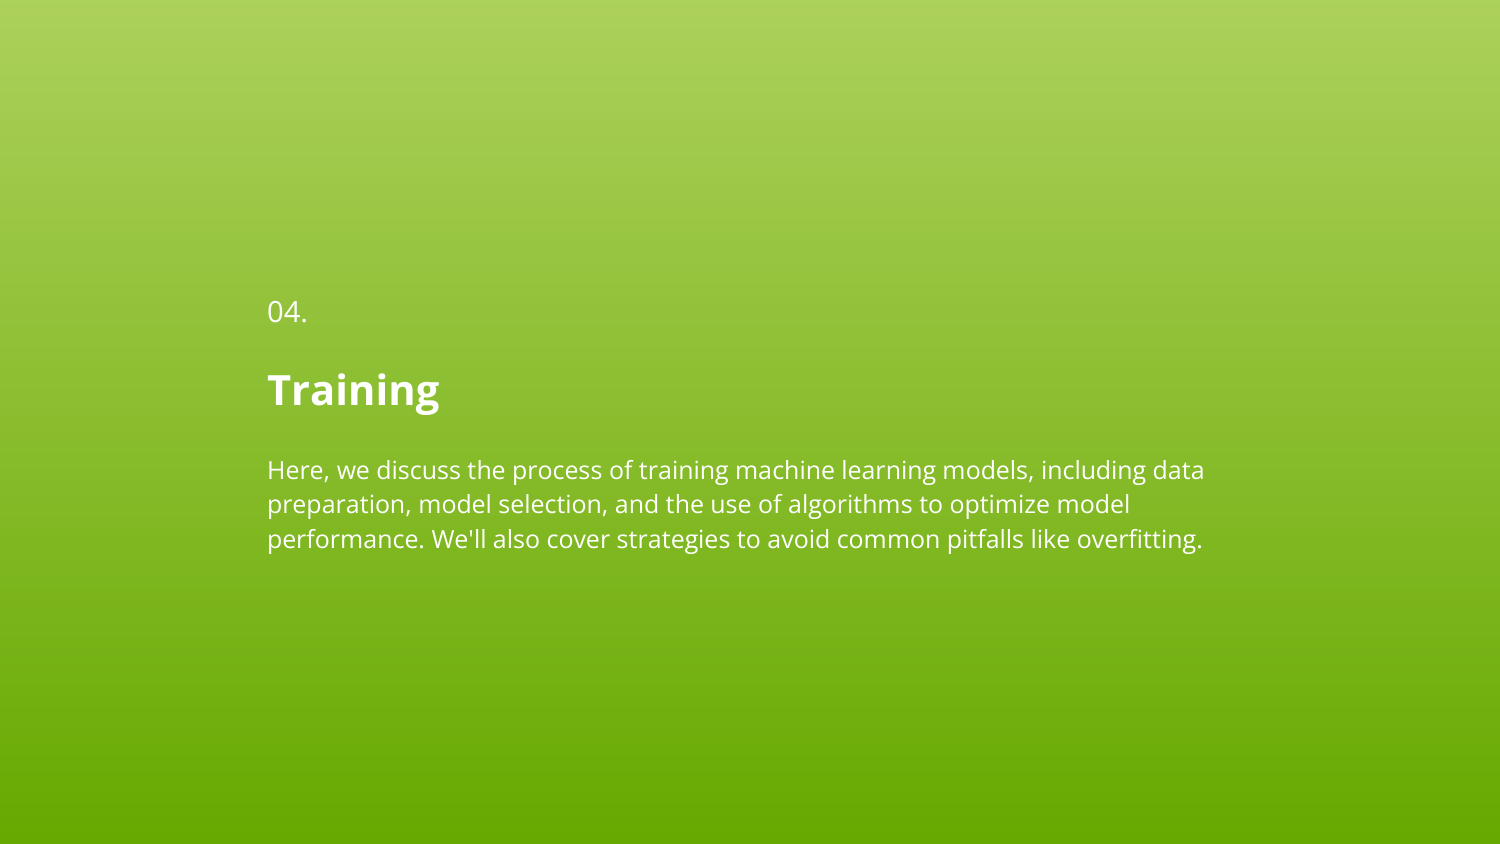

04.
Training
Here, we discuss the process of training machine learning models, including data preparation, model selection, and the use of algorithms to optimize model performance. We'll also cover strategies to avoid common pitfalls like overfitting.